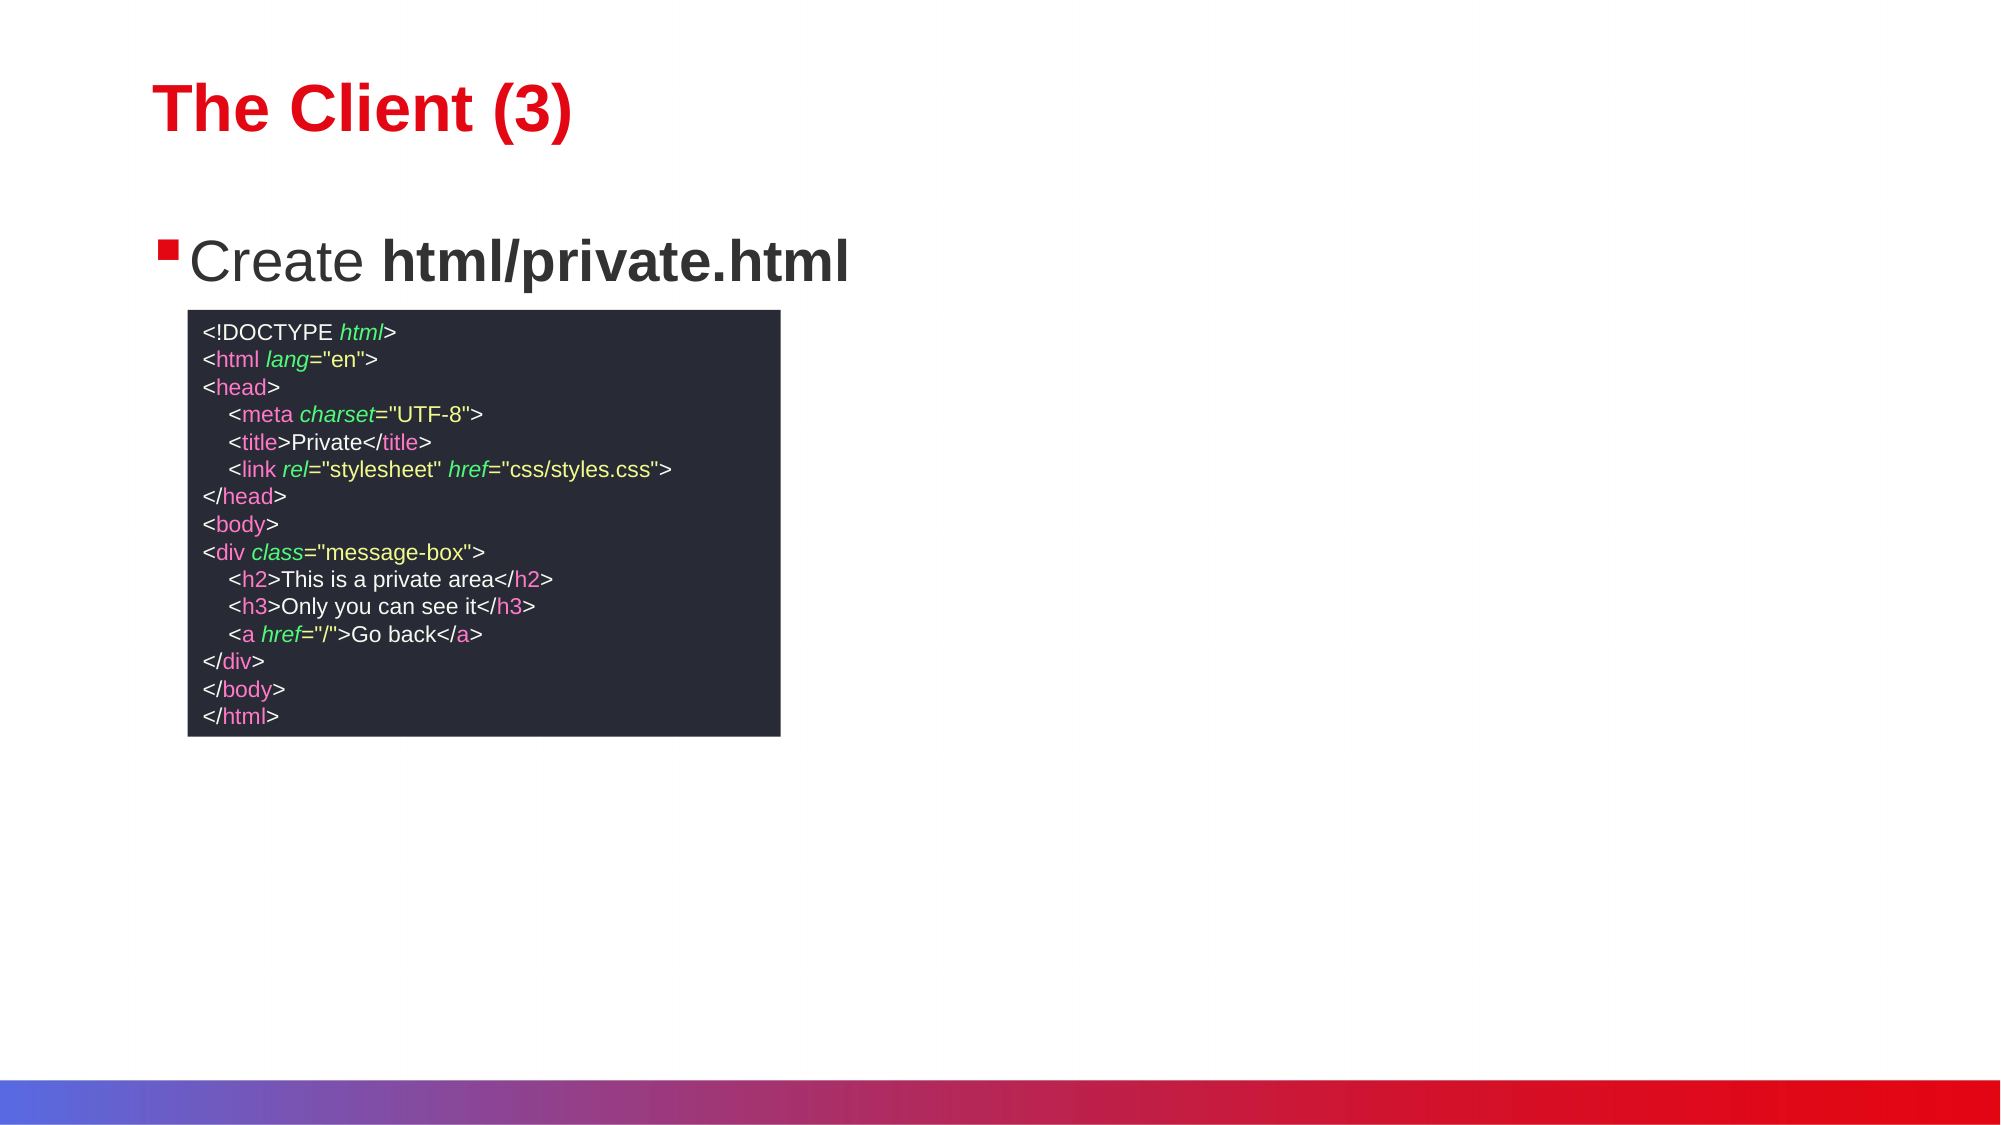

# The Client (3)
Create html/private.html
<!DOCTYPE html>
<html lang="en">
<head>
    <meta charset="UTF-8">
    <title>Private</title>
    <link rel="stylesheet" href="css/styles.css">
</head>
<body>
<div class="message-box">
    <h2>This is a private area</h2>
    <h3>Only you can see it</h3>
    <a href="/">Go back</a>
</div>
</body>
</html>